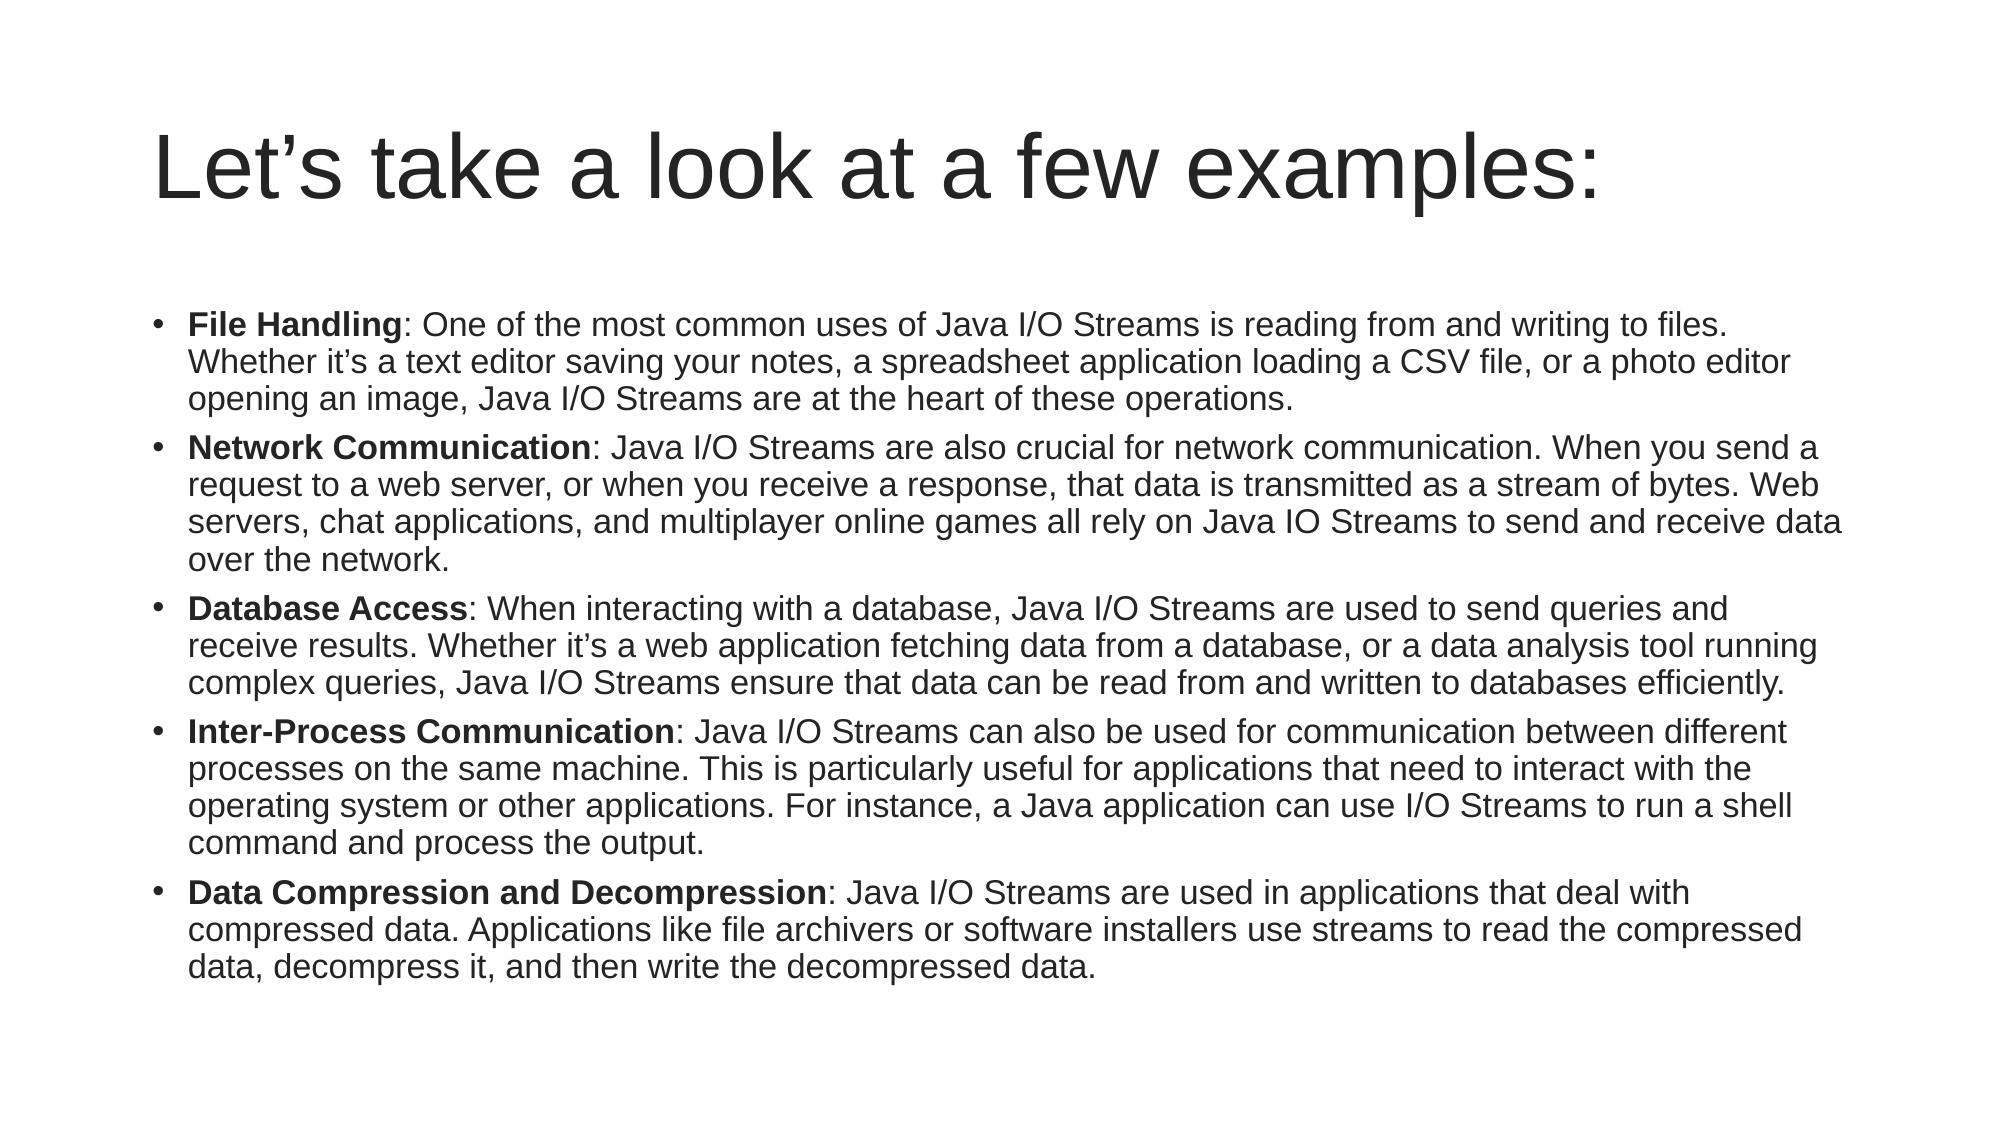

# Let’s take a look at a few examples:
File Handling: One of the most common uses of Java I/O Streams is reading from and writing to files. Whether it’s a text editor saving your notes, a spreadsheet application loading a CSV file, or a photo editor opening an image, Java I/O Streams are at the heart of these operations.
Network Communication: Java I/O Streams are also crucial for network communication. When you send a request to a web server, or when you receive a response, that data is transmitted as a stream of bytes. Web servers, chat applications, and multiplayer online games all rely on Java IO Streams to send and receive data over the network.
Database Access: When interacting with a database, Java I/O Streams are used to send queries and receive results. Whether it’s a web application fetching data from a database, or a data analysis tool running complex queries, Java I/O Streams ensure that data can be read from and written to databases efficiently.
Inter-Process Communication: Java I/O Streams can also be used for communication between different processes on the same machine. This is particularly useful for applications that need to interact with the operating system or other applications. For instance, a Java application can use I/O Streams to run a shell command and process the output.
Data Compression and Decompression: Java I/O Streams are used in applications that deal with compressed data. Applications like file archivers or software installers use streams to read the compressed data, decompress it, and then write the decompressed data.